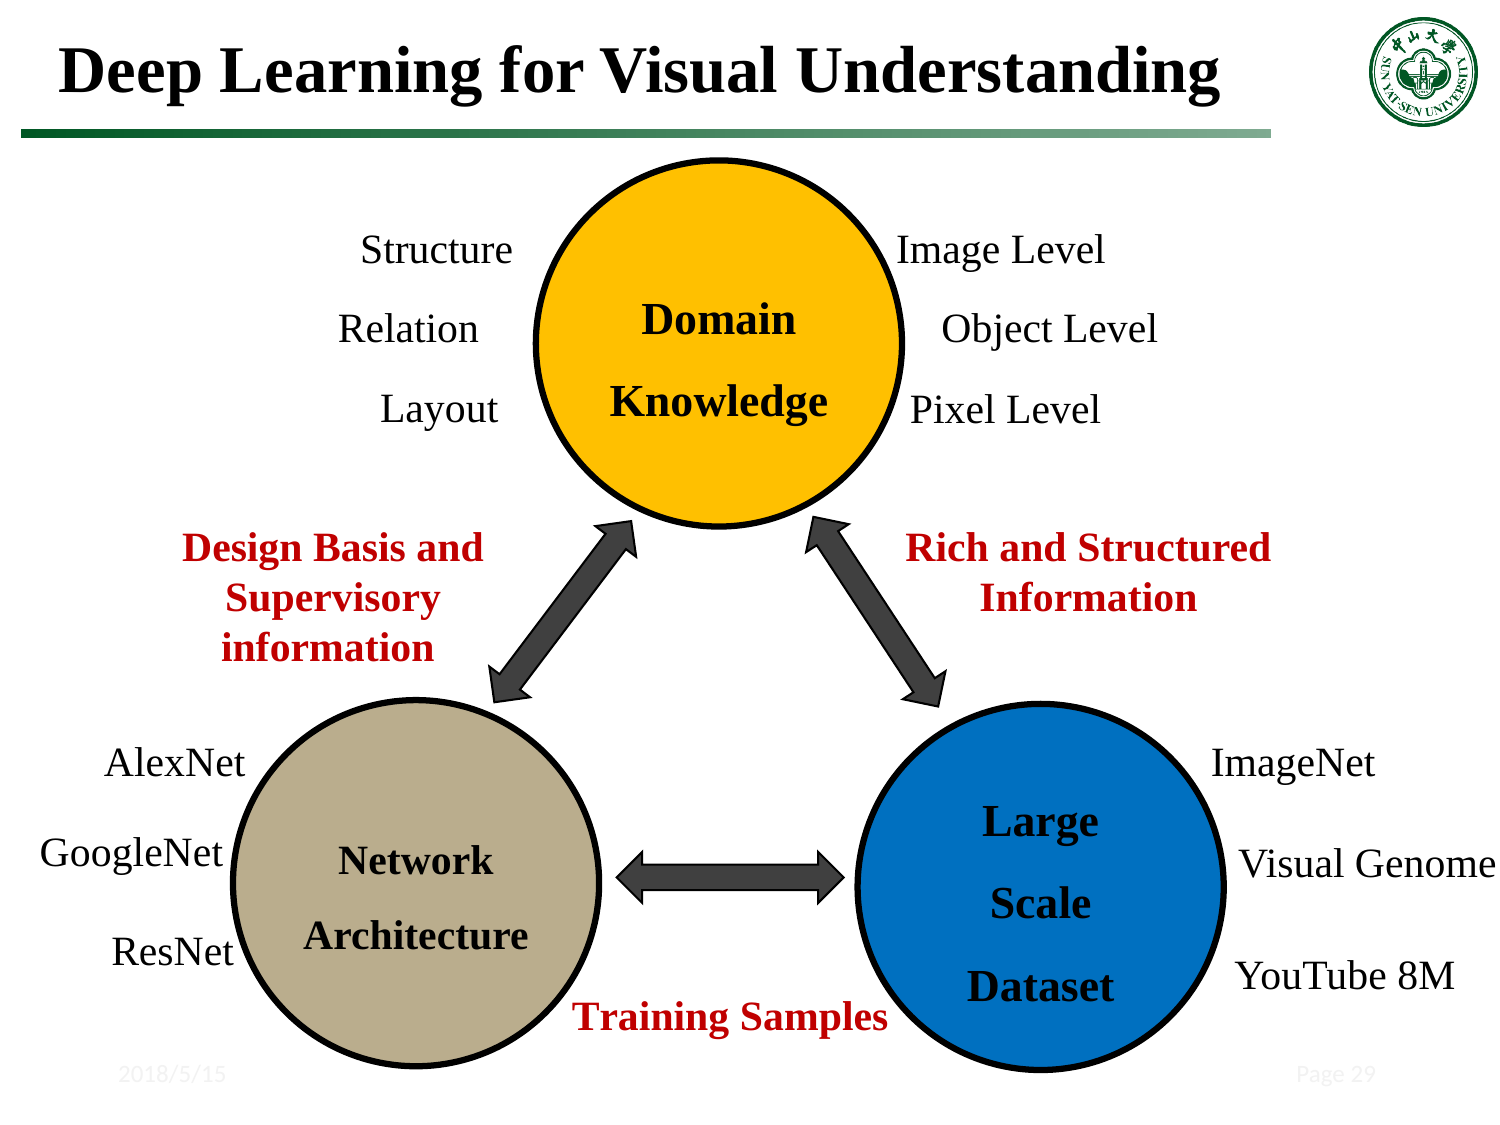

Deep Learning for Visual Understanding
Domain Knowledge
Image Level
Structure
Relation
Object Level
Layout
Pixel Level
Design Basis and Supervisory information
Rich and Structured Information

Network
Architecture
Large Scale Dataset
AlexNet
ImageNet
GoogleNet
Visual Genome

ResNet
YouTube 8M
Training Samples
2018/5/15
Page 29